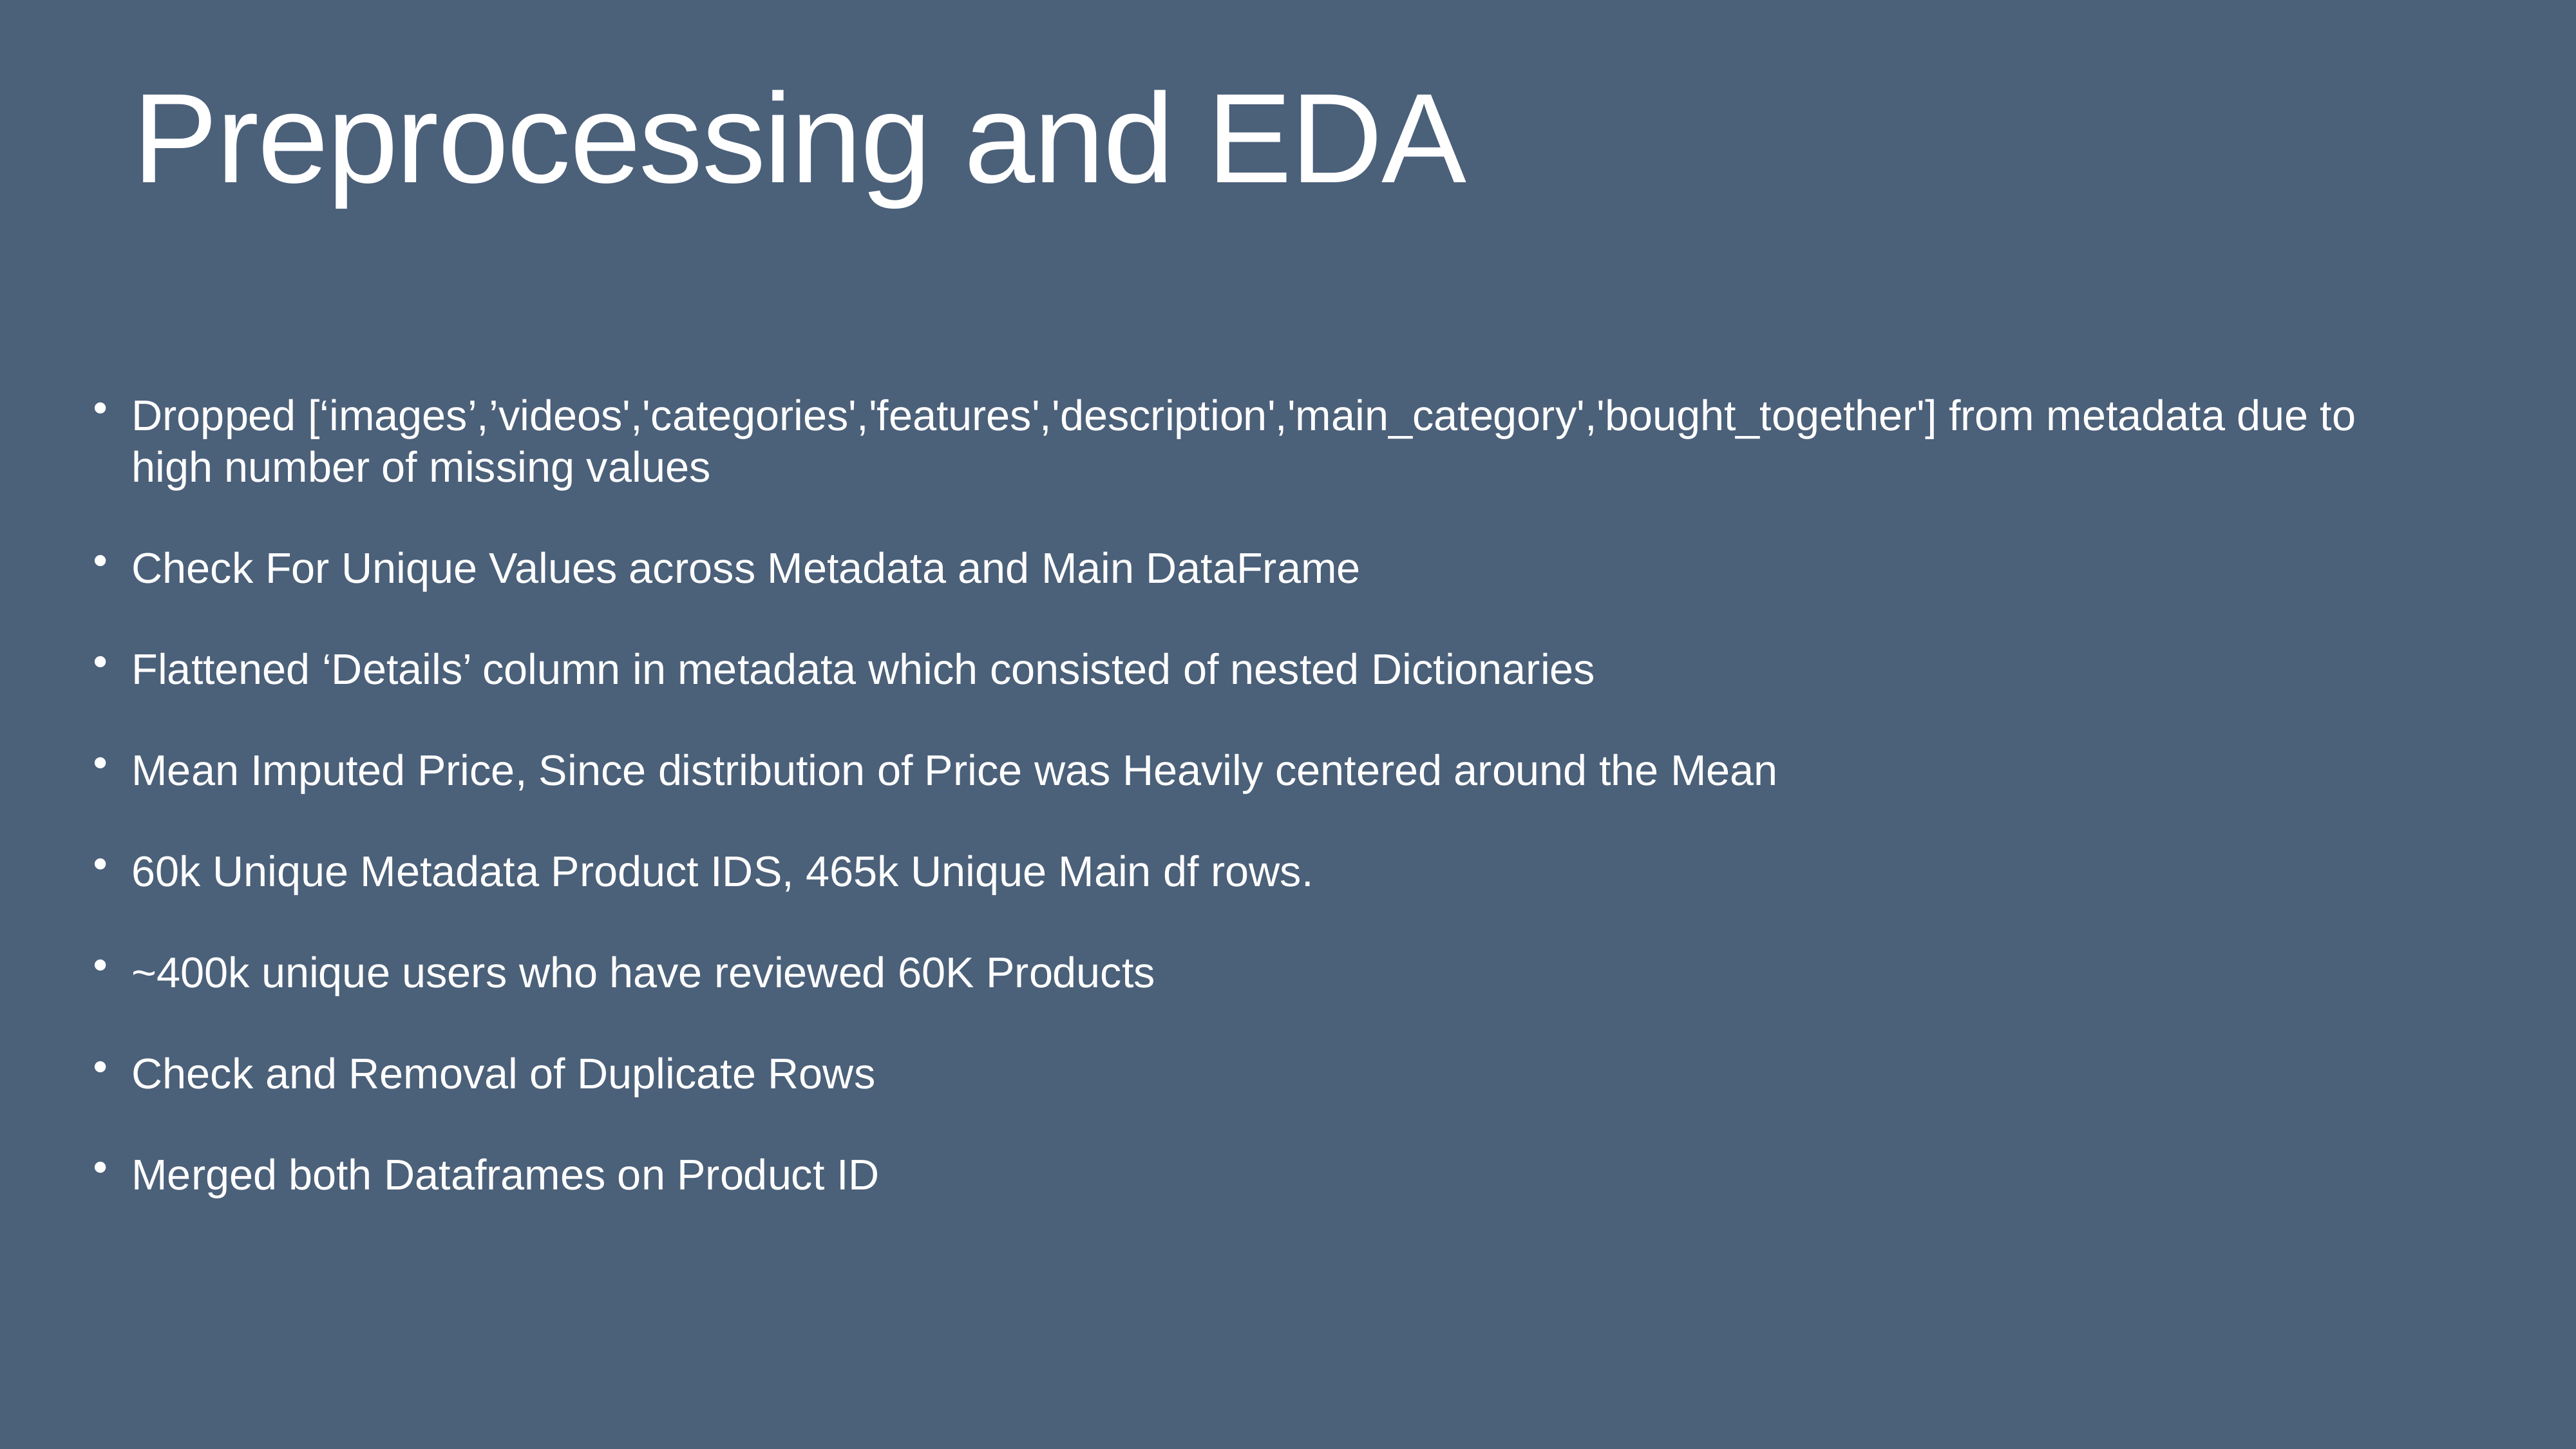

# Preprocessing and EDA
Dropped [‘images’,’videos','categories','features','description','main_category','bought_together'] from metadata due to high number of missing values
Check For Unique Values across Metadata and Main DataFrame
Flattened ‘Details’ column in metadata which consisted of nested Dictionaries
Mean Imputed Price, Since distribution of Price was Heavily centered around the Mean
60k Unique Metadata Product IDS, 465k Unique Main df rows.
~400k unique users who have reviewed 60K Products
Check and Removal of Duplicate Rows
Merged both Dataframes on Product ID